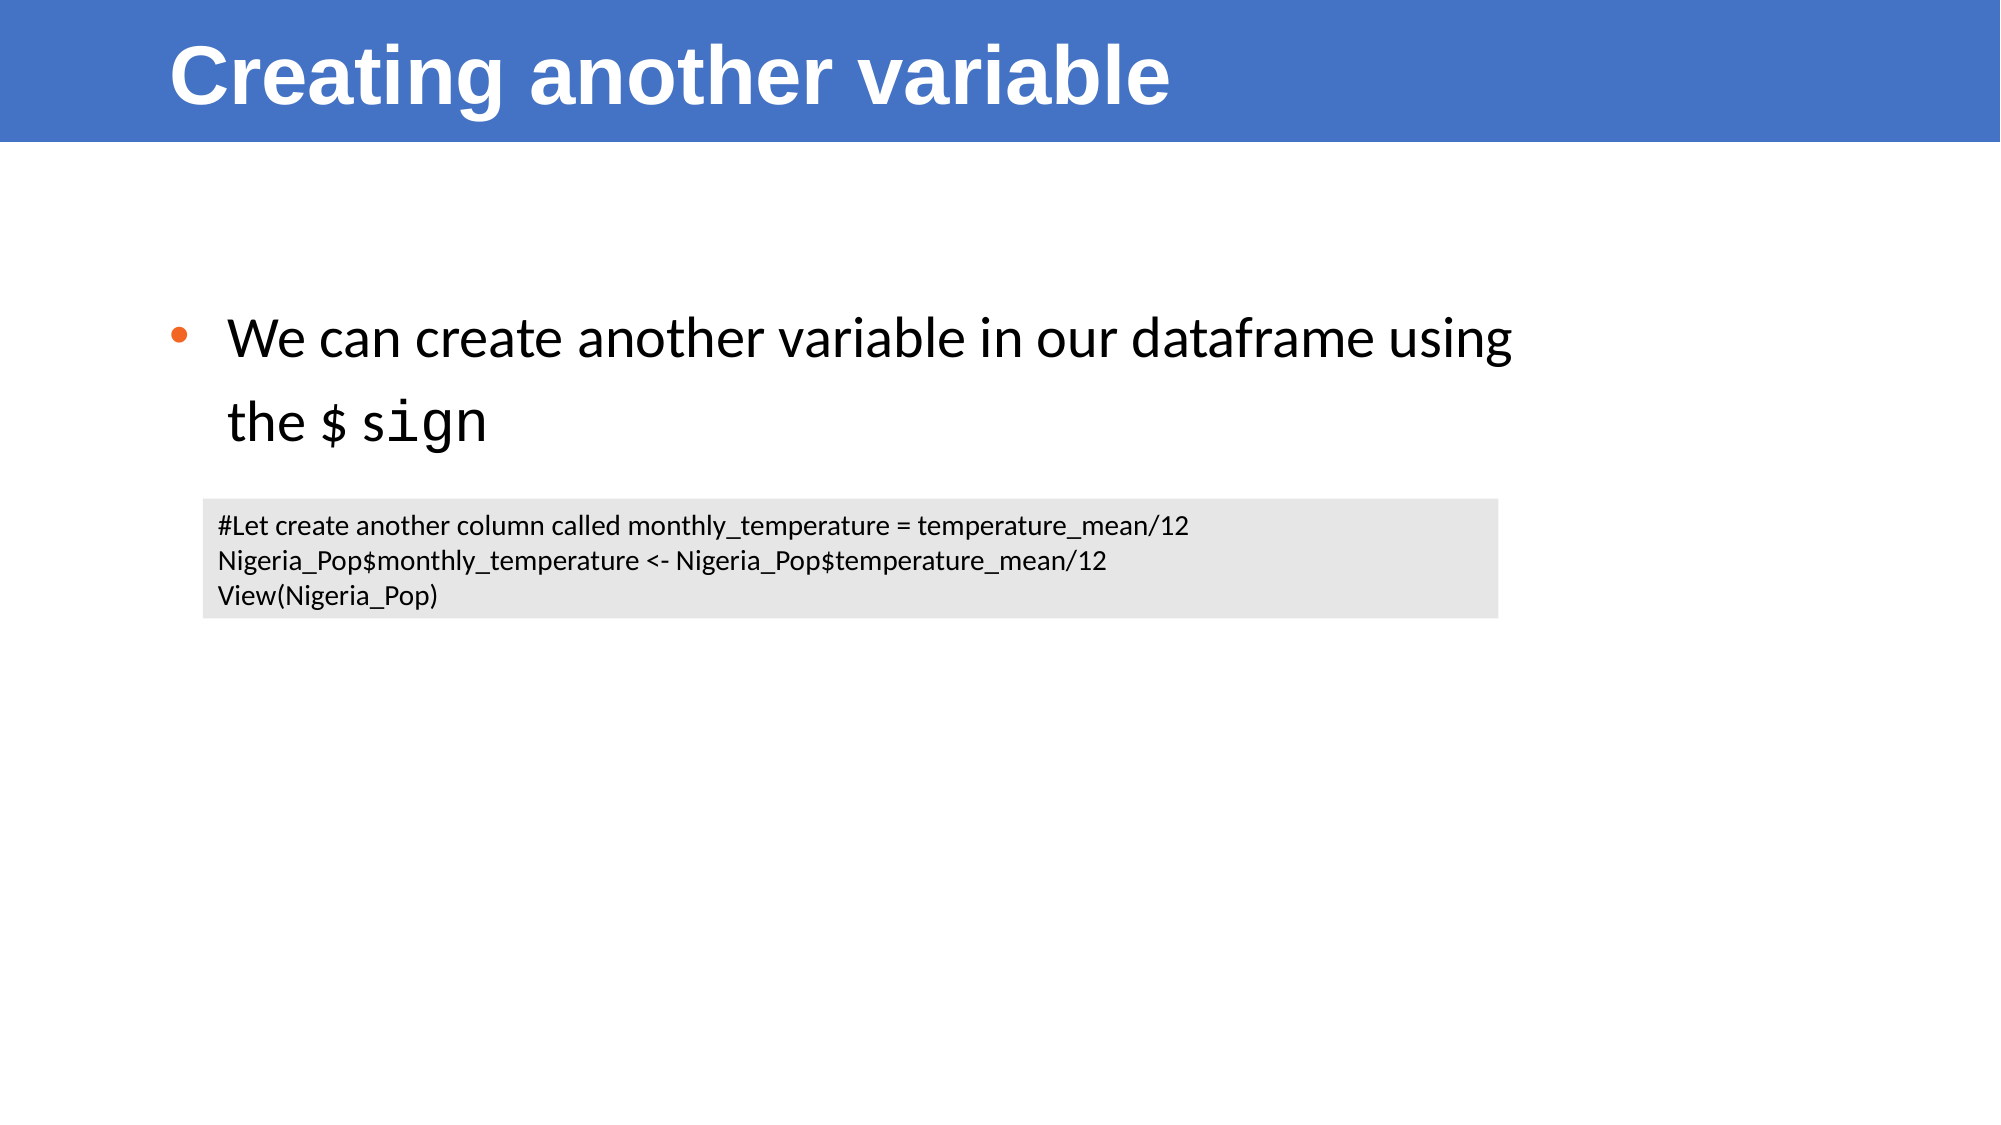

Creating another variable
We can create another variable in our dataframe using the $ sign
#Let create another column called monthly_temperature = temperature_mean/12
Nigeria_Pop$monthly_temperature <- Nigeria_Pop$temperature_mean/12
View(Nigeria_Pop)